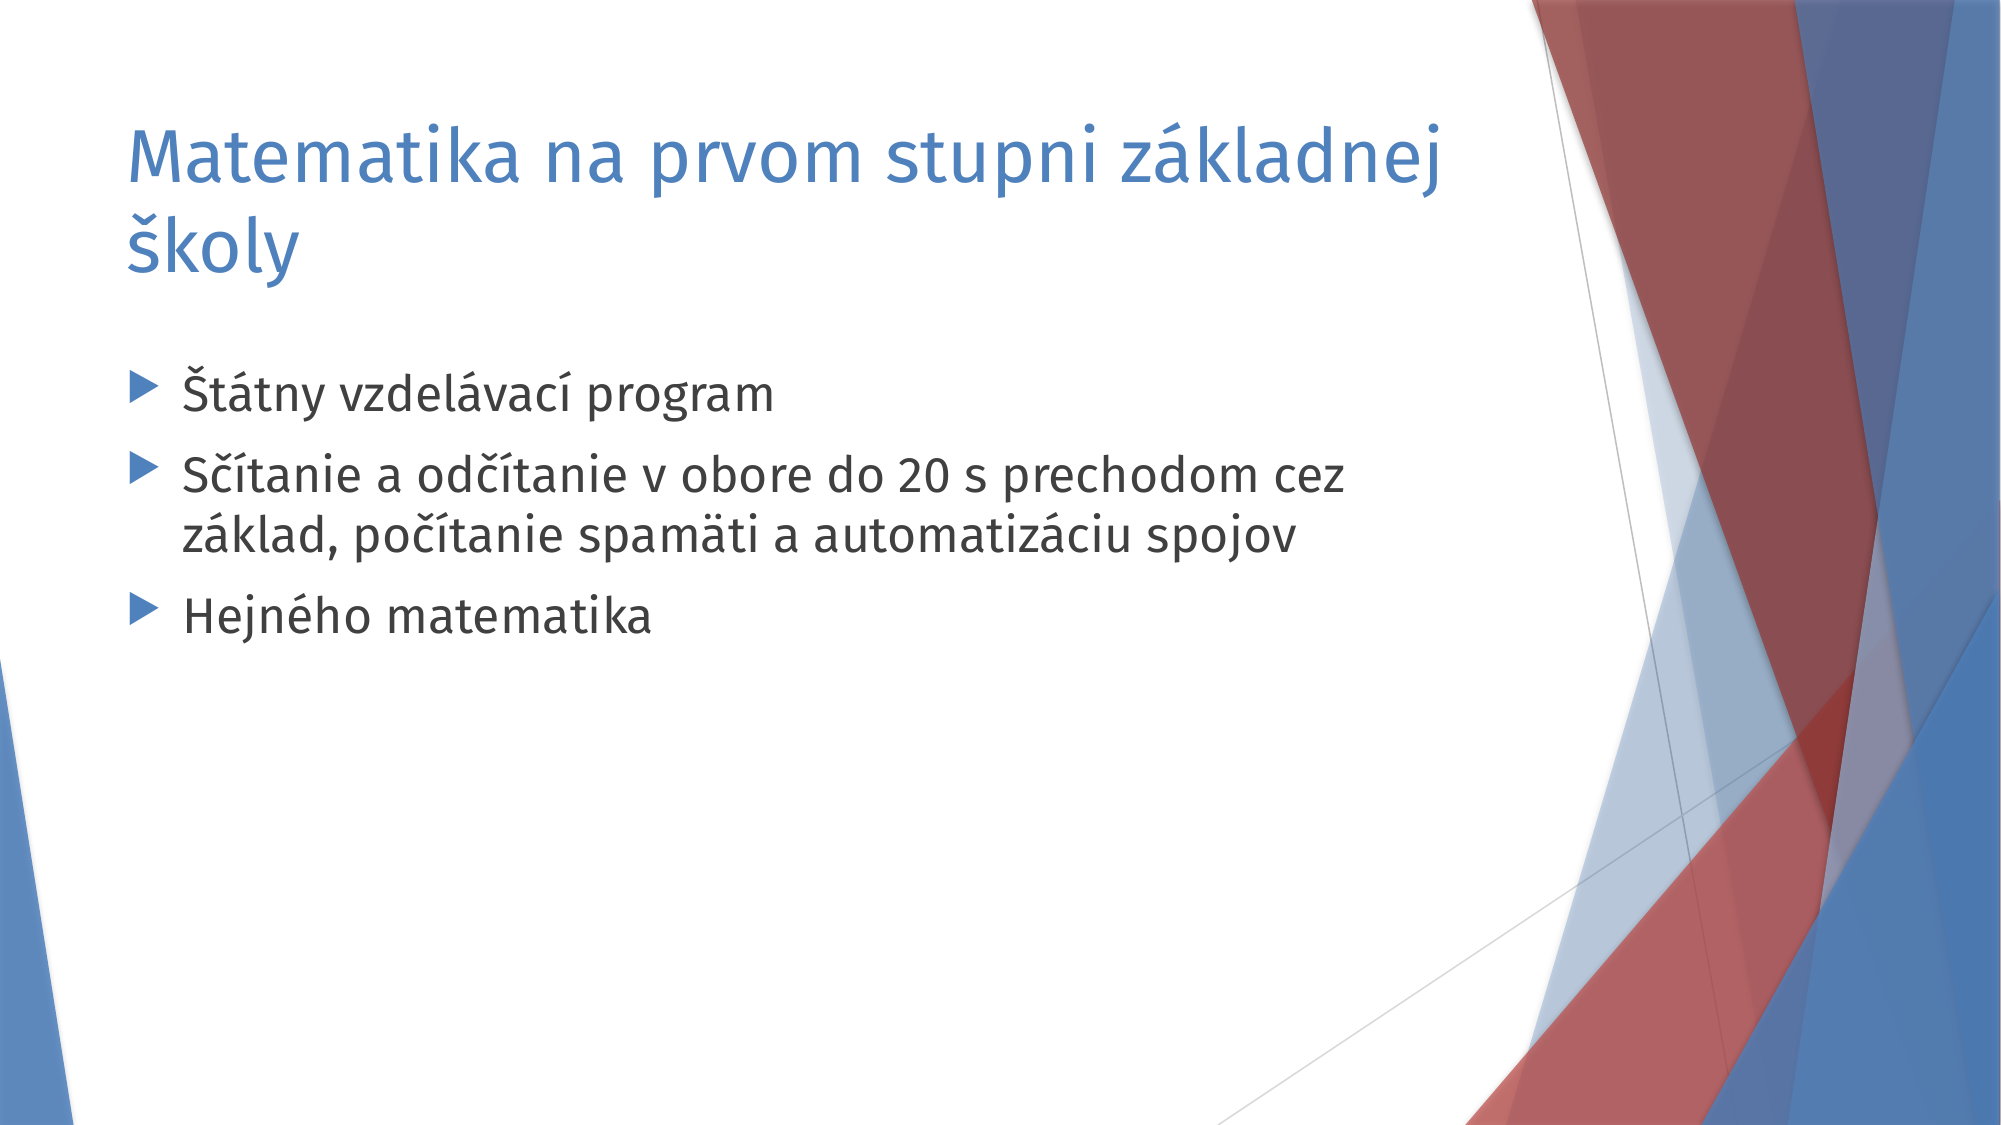

# Matematika na prvom stupni základnej školy
Štátny vzdelávací program
Sčítanie a odčítanie v obore do 20 s prechodom cez základ, počítanie spamäti a automatizáciu spojov
Hejného matematika